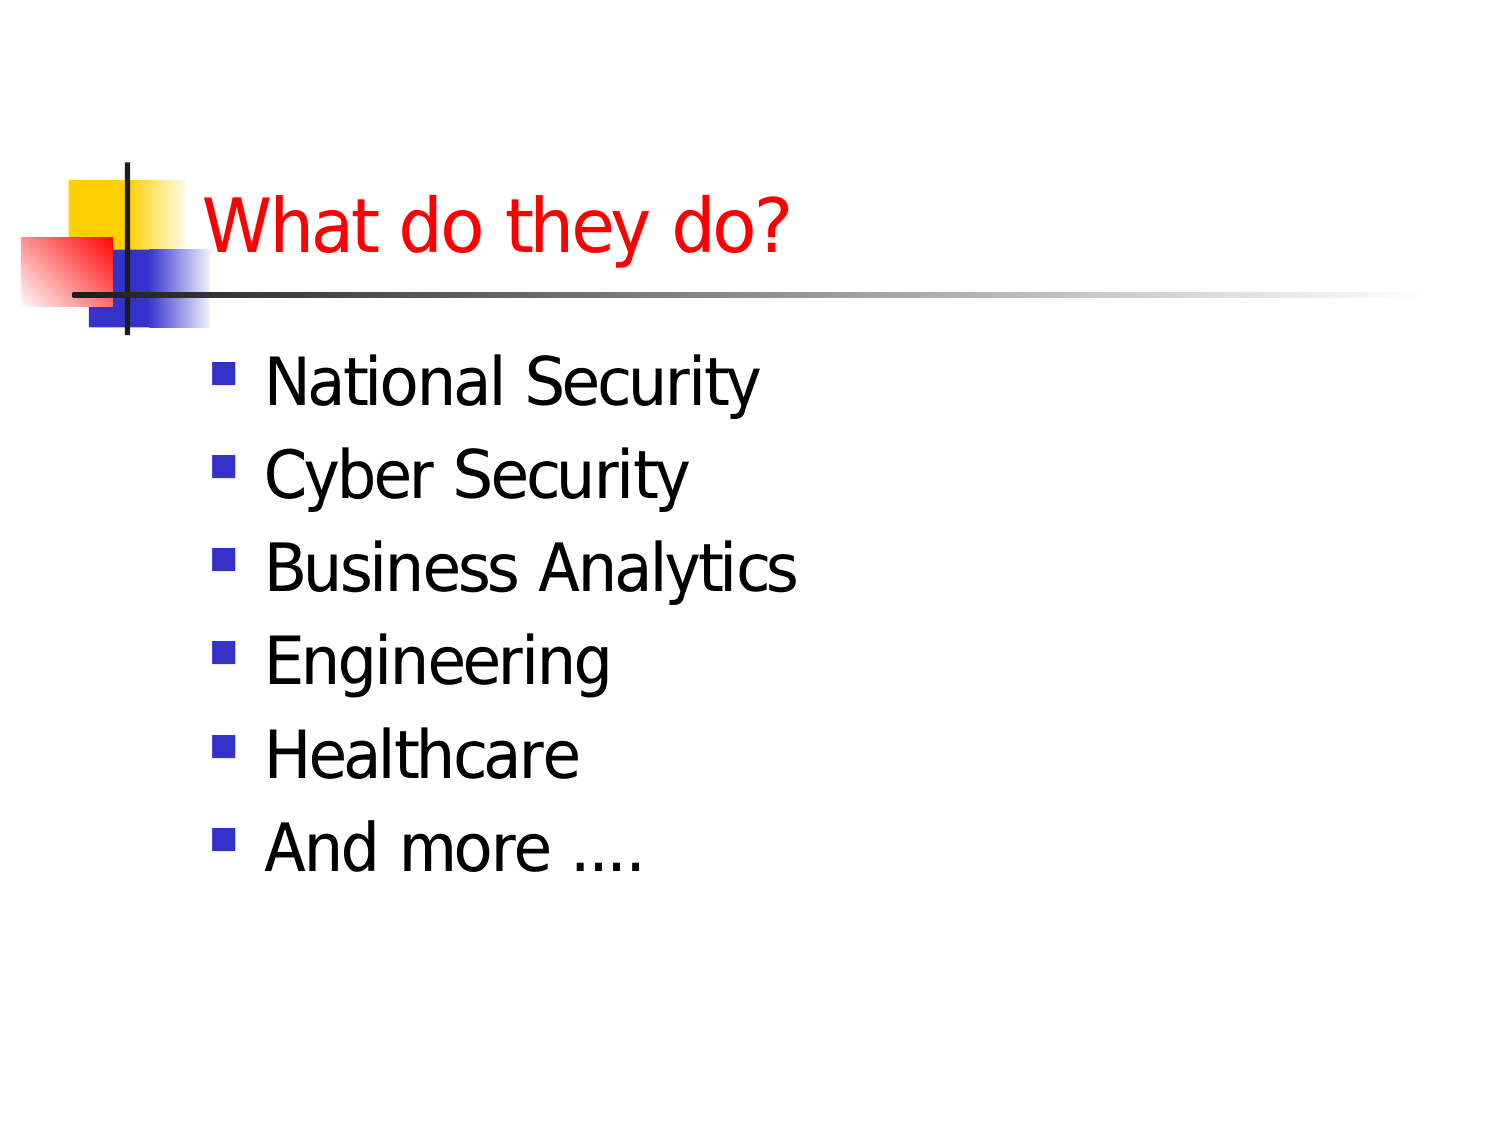

# What do they do?
National Security
Cyber Security
Business Analytics
Engineering
Healthcare
And more ….